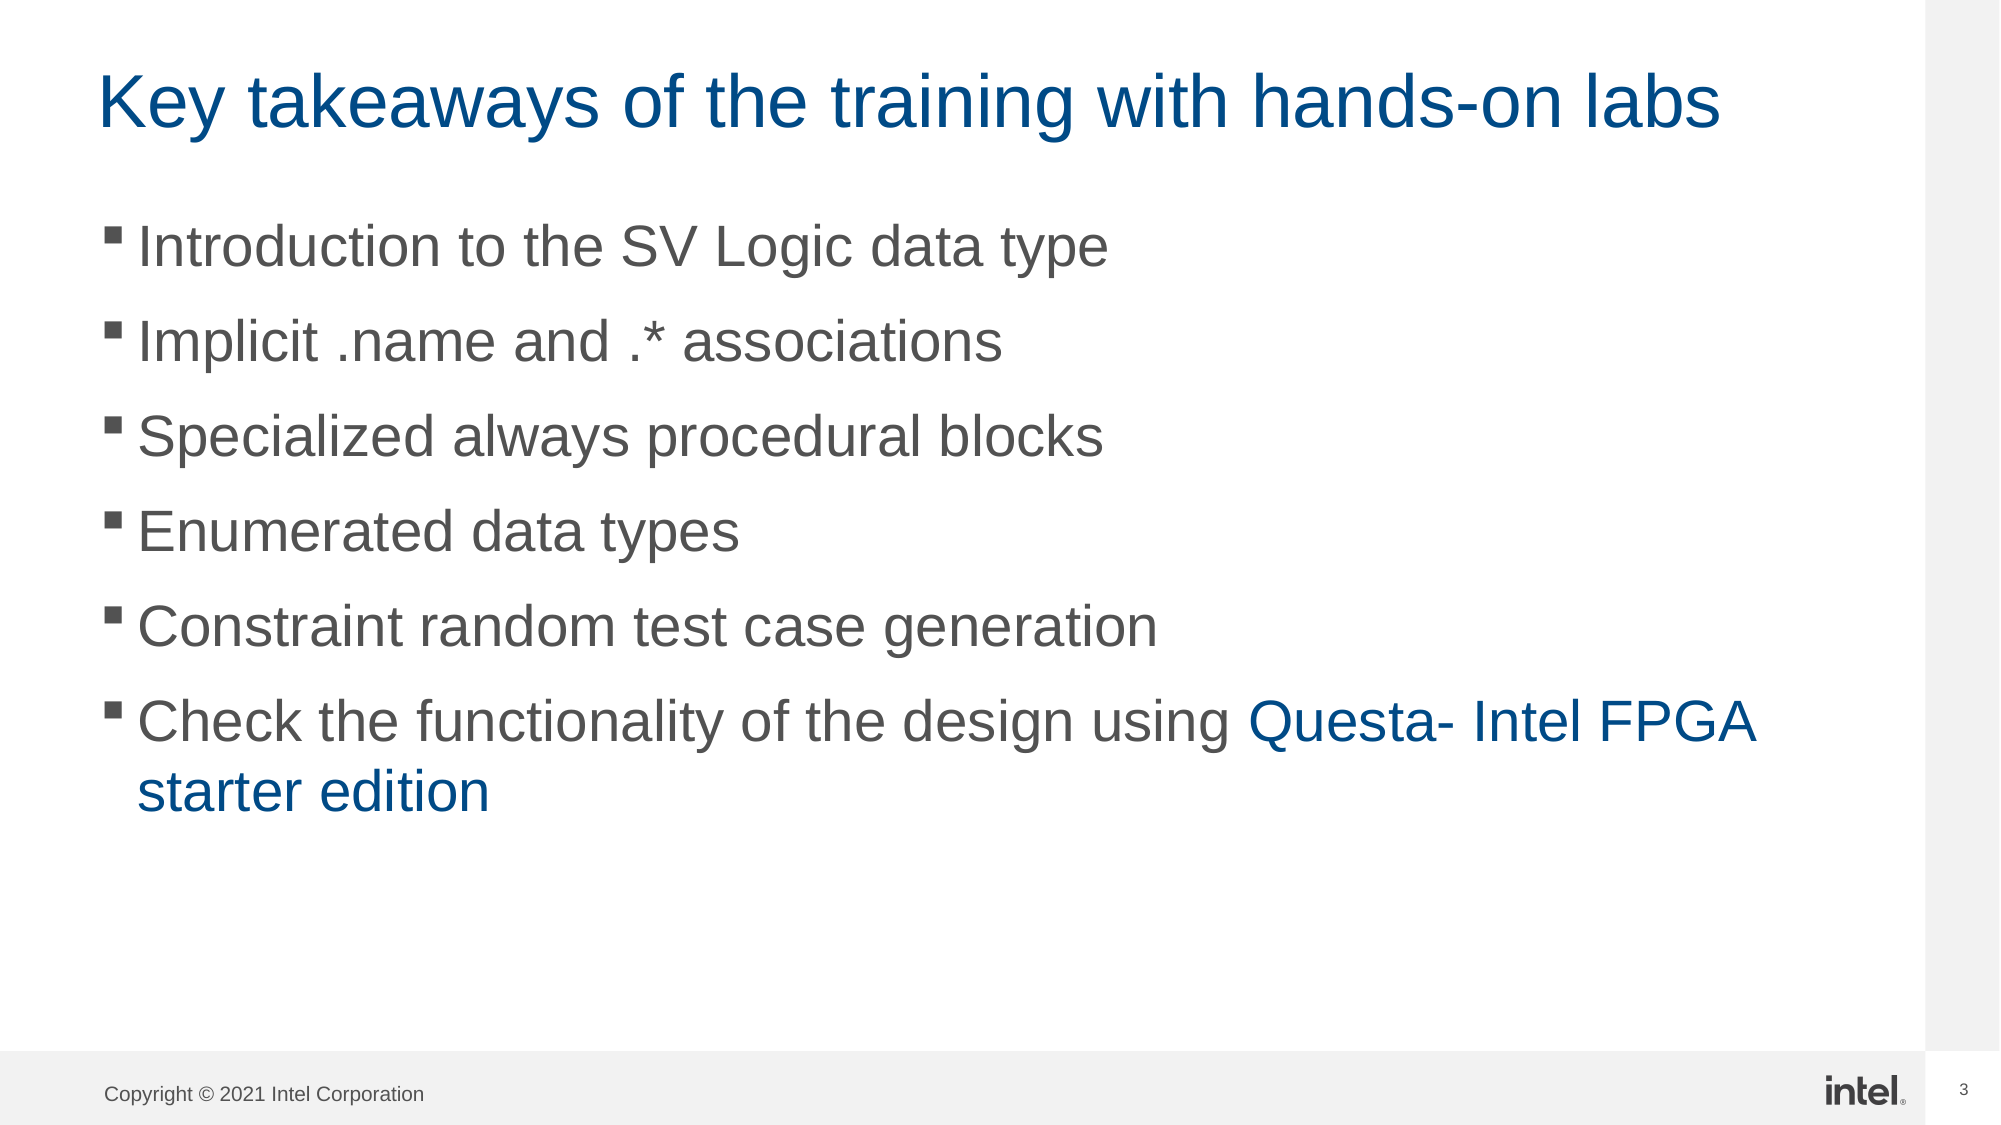

# Key takeaways of the training with hands-on labs
Introduction to the SV Logic data type
Implicit .name and .* associations
Specialized always procedural blocks
Enumerated data types
Constraint random test case generation
Check the functionality of the design using Questa- Intel FPGA starter edition